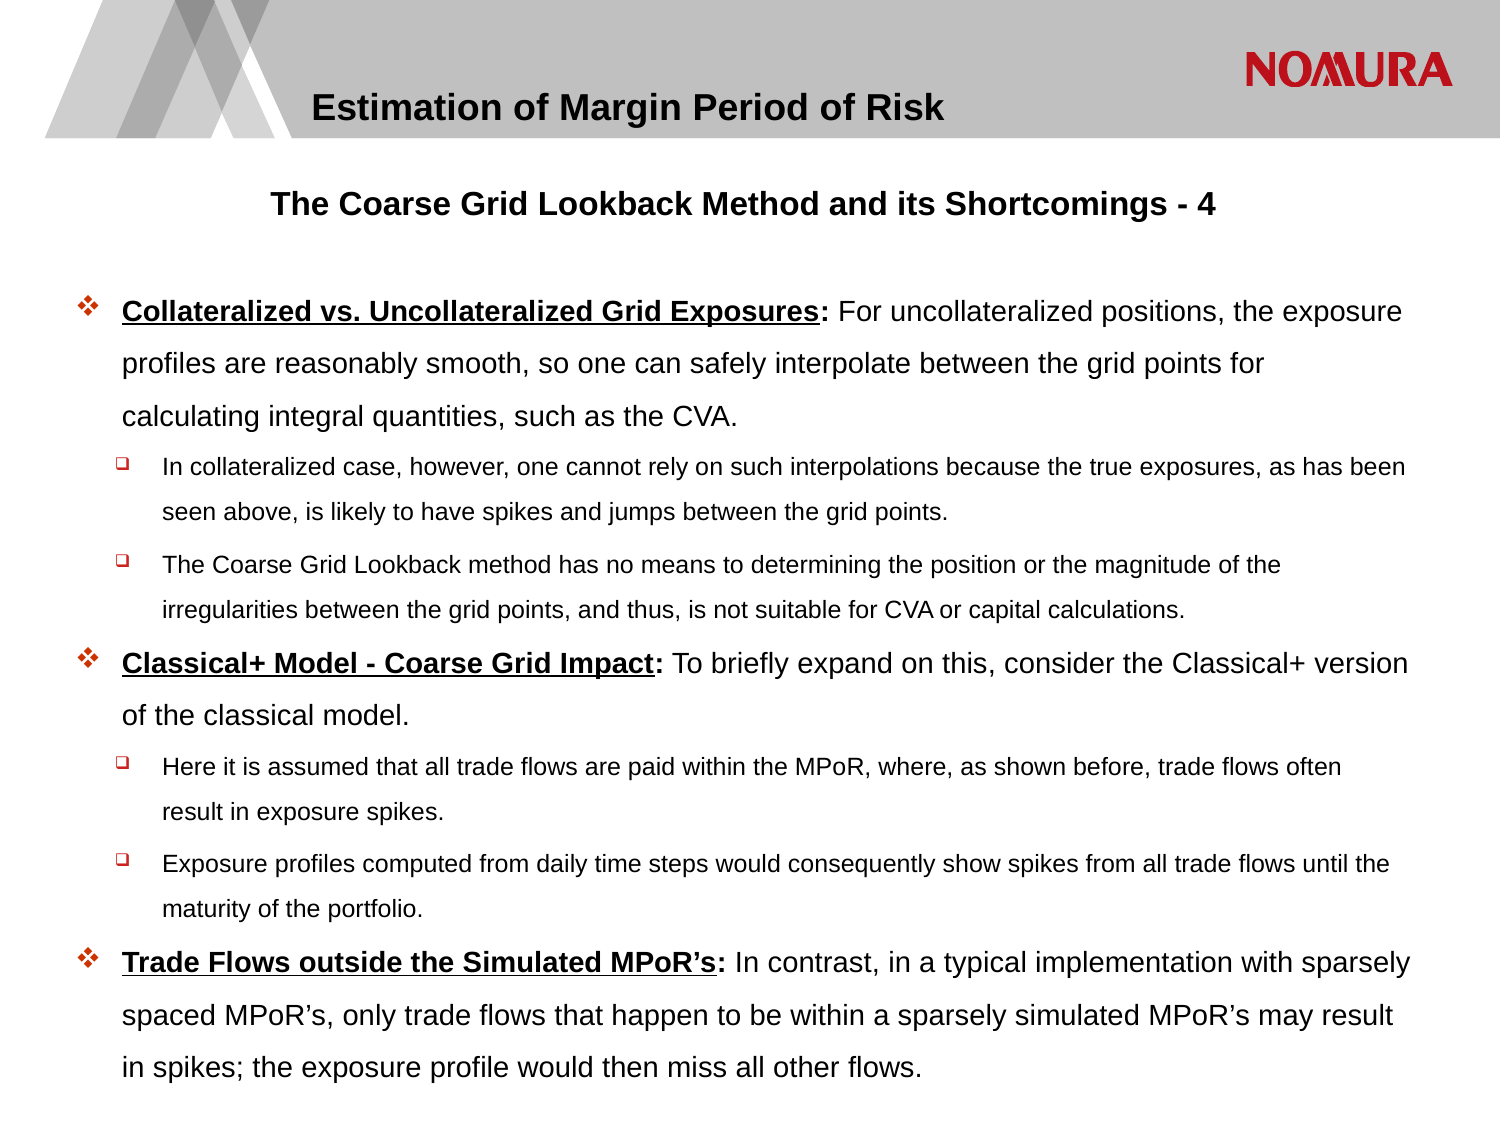

# Estimation of Margin Period of Risk
The Coarse Grid Lookback Method and its Shortcomings - 4

Collateralized vs. Uncollateralized Grid Exposures: For uncollateralized positions, the exposure profiles are reasonably smooth, so one can safely interpolate between the grid points for calculating integral quantities, such as the CVA.
In collateralized case, however, one cannot rely on such interpolations because the true exposures, as has been seen above, is likely to have spikes and jumps between the grid points.
The Coarse Grid Lookback method has no means to determining the position or the magnitude of the irregularities between the grid points, and thus, is not suitable for CVA or capital calculations.
Classical+ Model - Coarse Grid Impact: To briefly expand on this, consider the Classical+ version of the classical model.
Here it is assumed that all trade flows are paid within the MPoR, where, as shown before, trade flows often result in exposure spikes.
Exposure profiles computed from daily time steps would consequently show spikes from all trade flows until the maturity of the portfolio.
Trade Flows outside the Simulated MPoR’s: In contrast, in a typical implementation with sparsely spaced MPoR’s, only trade flows that happen to be within a sparsely simulated MPoR’s may result in spikes; the exposure profile would then miss all other flows.